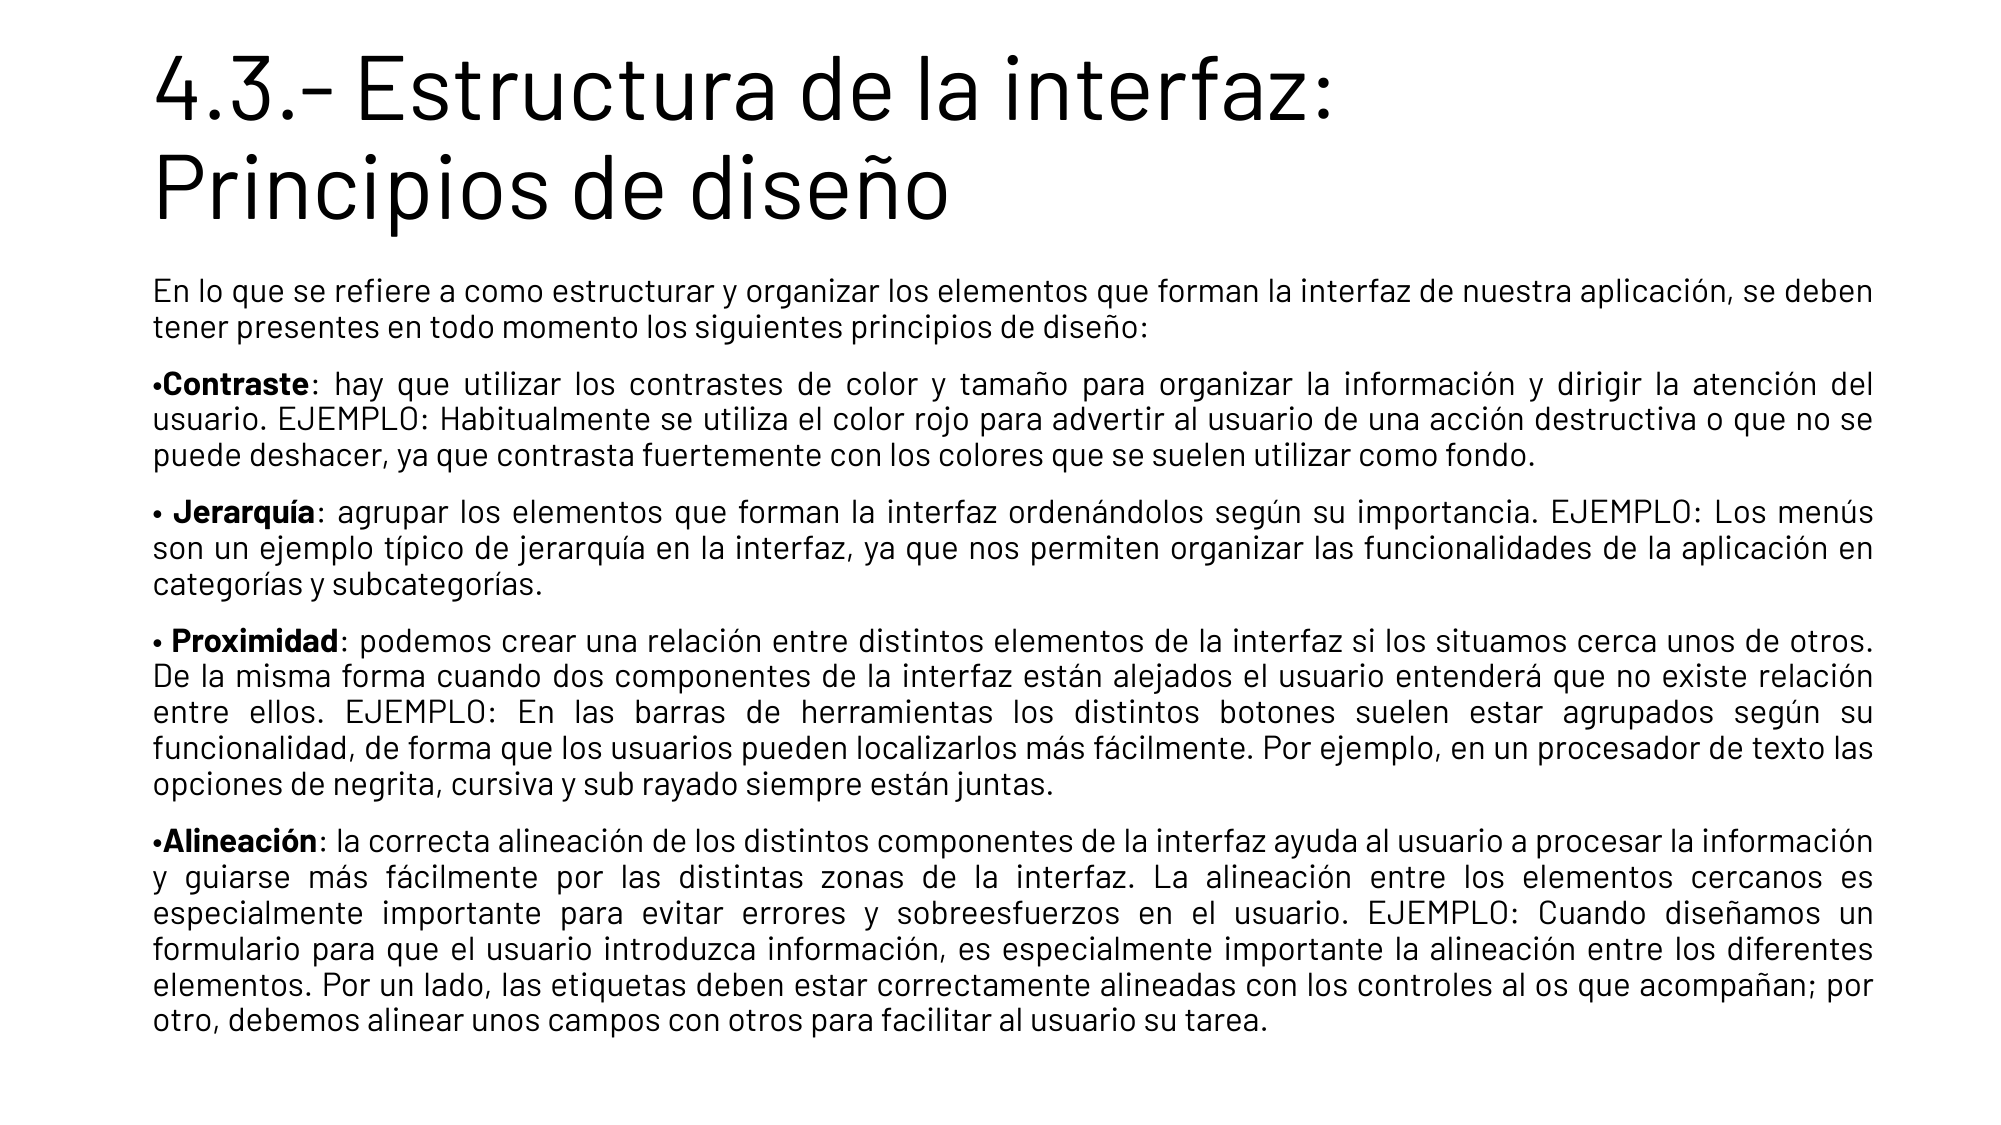

# 4.3.- Estructura de la interfaz:              Principios de diseño
En lo que se refiere a como estructurar y organizar los elementos que forman la interfaz de nuestra aplicación, se deben tener presentes en todo momento los siguientes principios de diseño:
•Contraste: hay que utilizar los contrastes de color y tamaño para organizar la información y dirigir la atención del usuario. EJEMPLO: Habitualmente se utiliza el color rojo para advertir al usuario de una acción destructiva o que no se puede deshacer, ya que contrasta fuertemente con los colores que se suelen utilizar como fondo.
• Jerarquía: agrupar los elementos que forman la interfaz ordenándolos según su importancia. EJEMPLO: Los menús son un ejemplo típico de jerarquía en la interfaz, ya que nos permiten organizar las funcionalidades de la aplicación en categorías y subcategorías.
• Proximidad: podemos crear una relación entre distintos elementos de la interfaz si los situamos cerca unos de otros. De la misma forma cuando dos componentes de la interfaz están alejados el usuario entenderá que no existe relación entre ellos. EJEMPLO: En las barras de herramientas los distintos botones suelen estar agrupados según su funcionalidad, de forma que los usuarios pueden localizarlos más fácilmente. Por ejemplo, en un procesador de texto las opciones de negrita, cursiva y sub rayado siempre están juntas.
•Alineación: la correcta alineación de los distintos componentes de la interfaz ayuda al usuario a procesar la información y guiarse más fácilmente por las distintas zonas de la interfaz. La alineación entre los elementos cercanos es especialmente importante para evitar errores y sobreesfuerzos en el usuario. EJEMPLO: Cuando diseñamos un formulario para que el usuario introduzca información, es especialmente importante la alineación entre los diferentes elementos. Por un lado, las etiquetas deben estar correctamente alineadas con los controles al os que acompañan; por otro, debemos alinear unos campos con otros para facilitar al usuario su tarea.